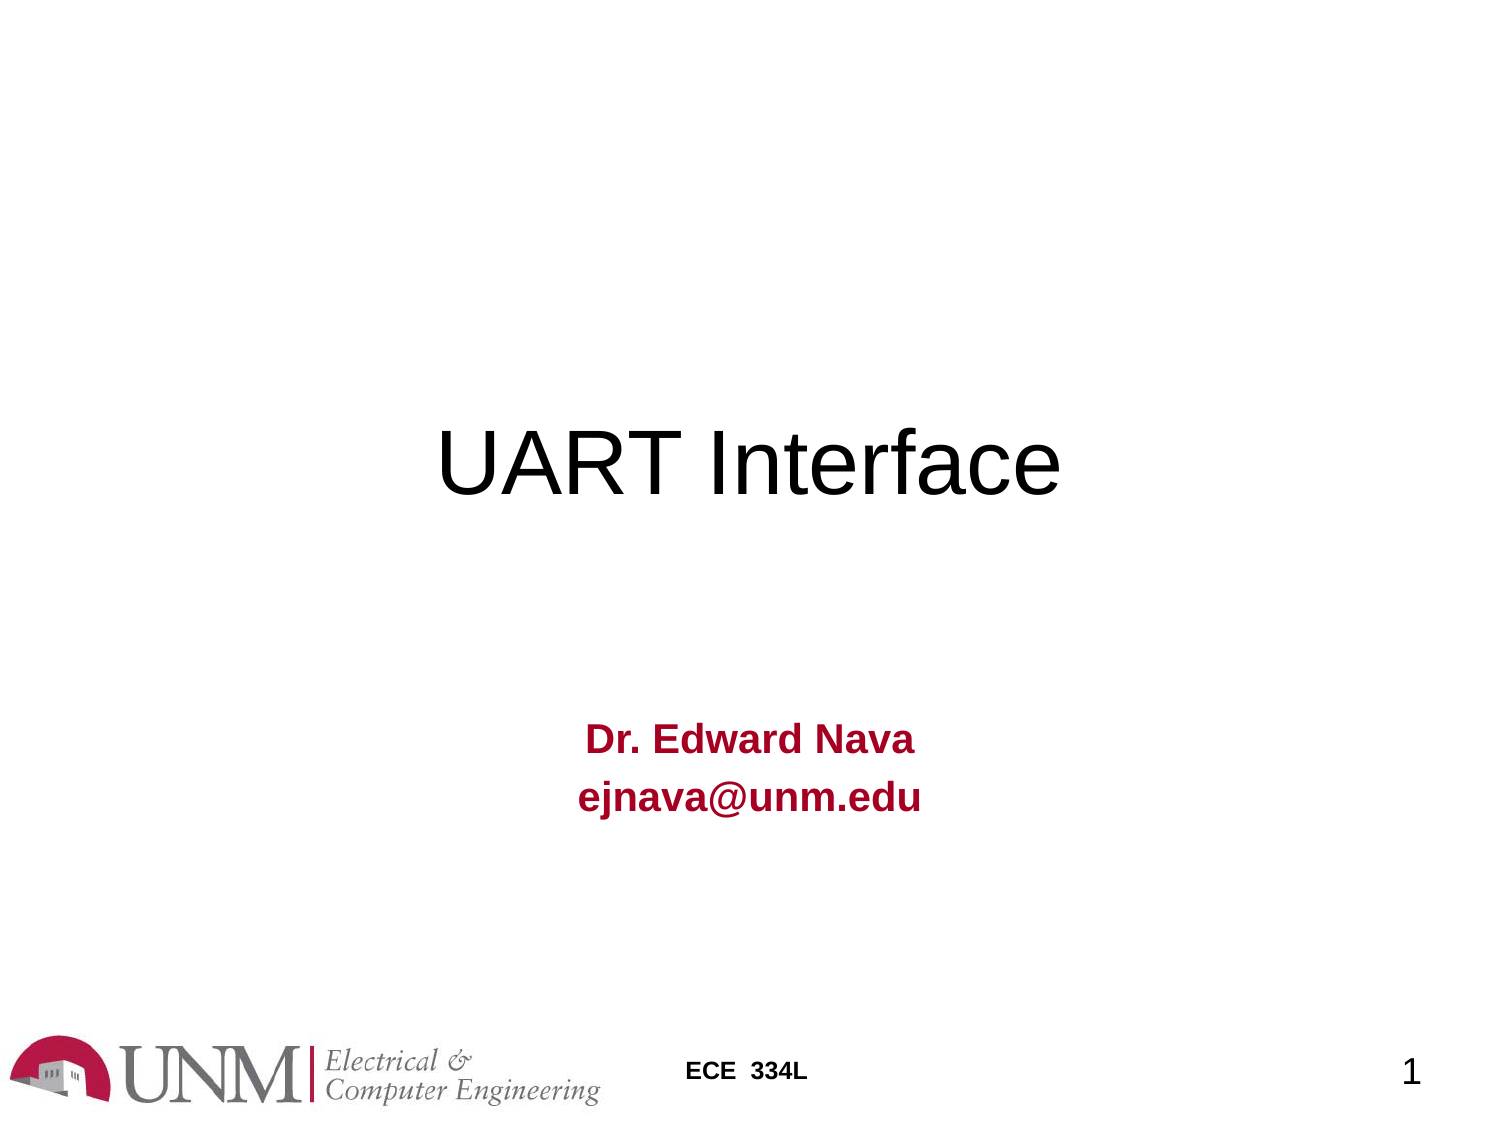

# UART Interface

Dr. Edward Nava
ejnava@unm.edu